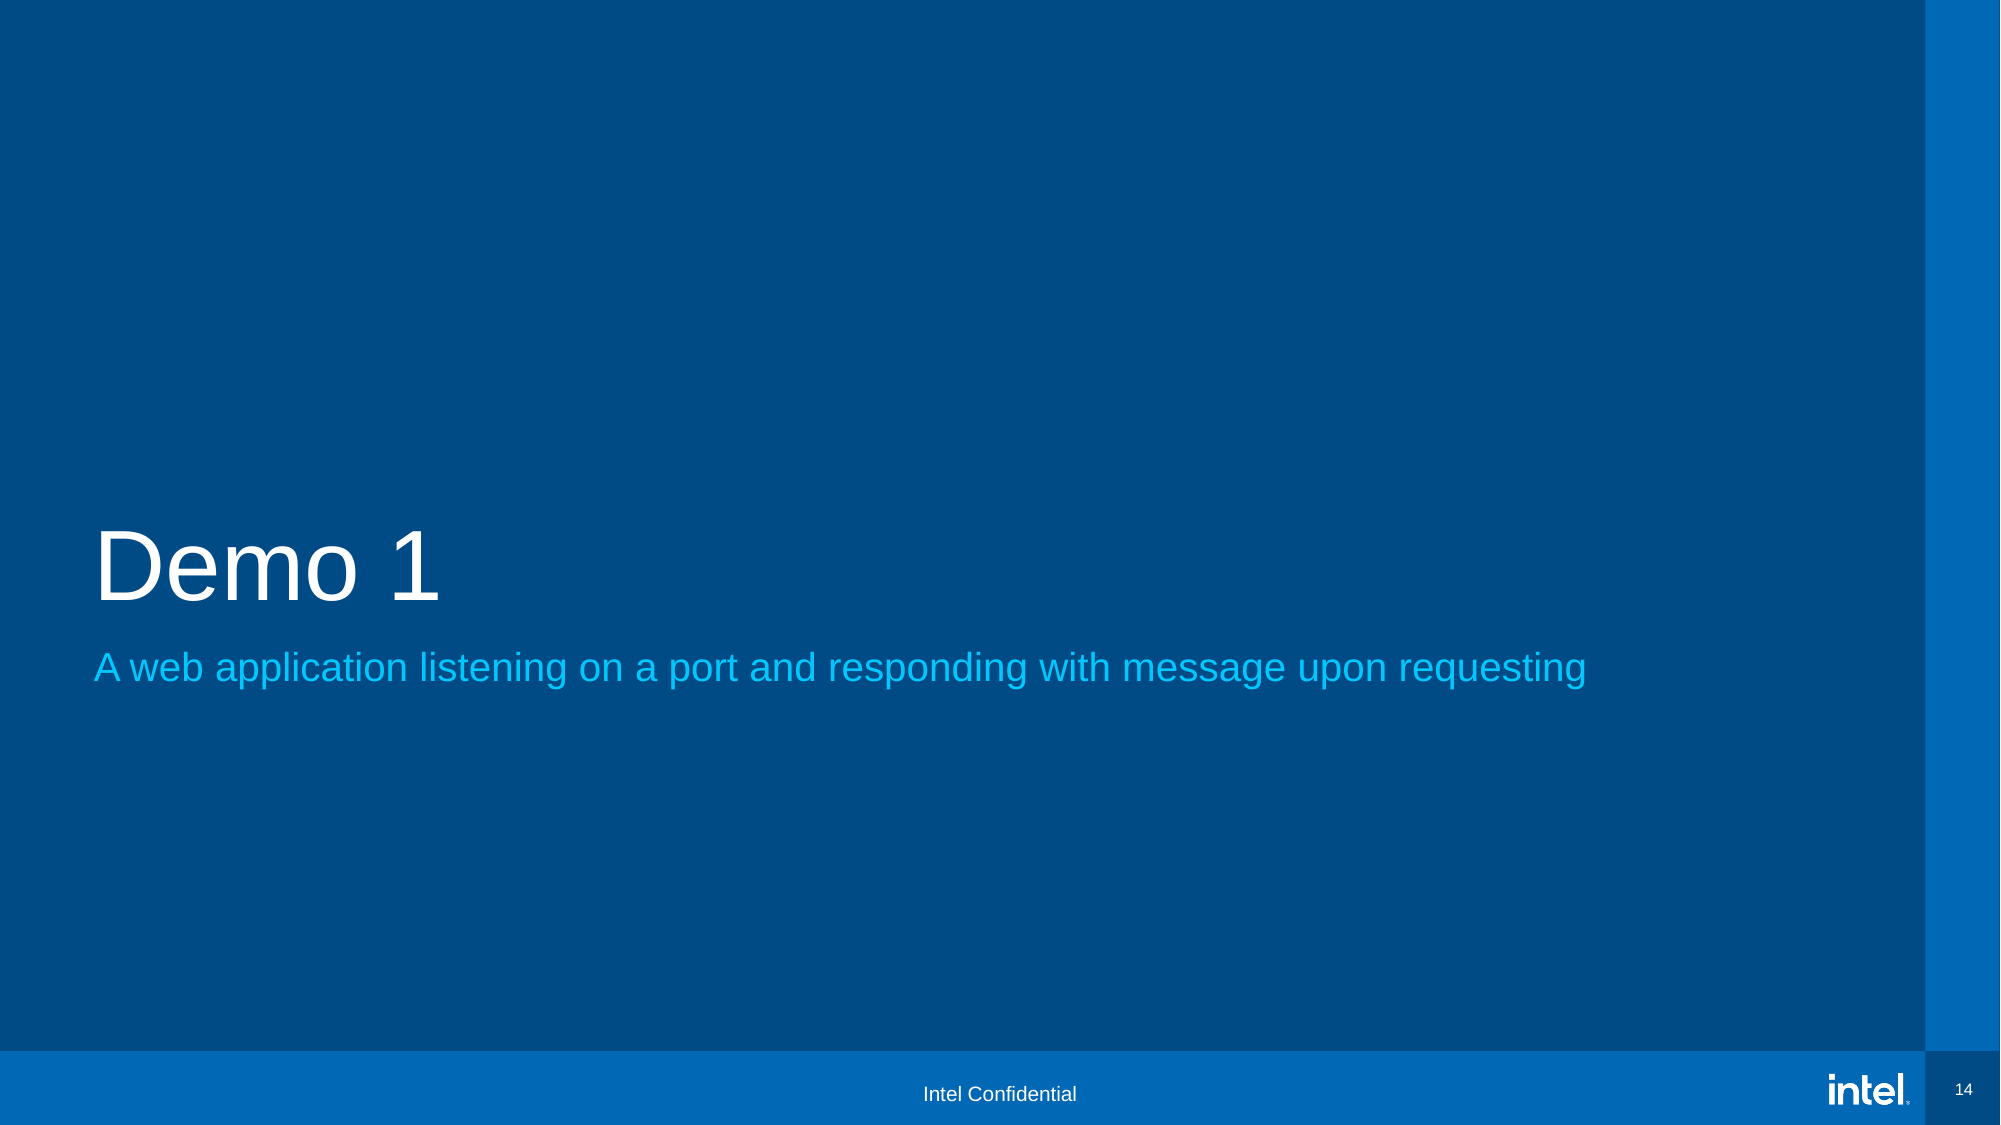

# Demo 1
A web application listening on a port and responding with message upon requesting